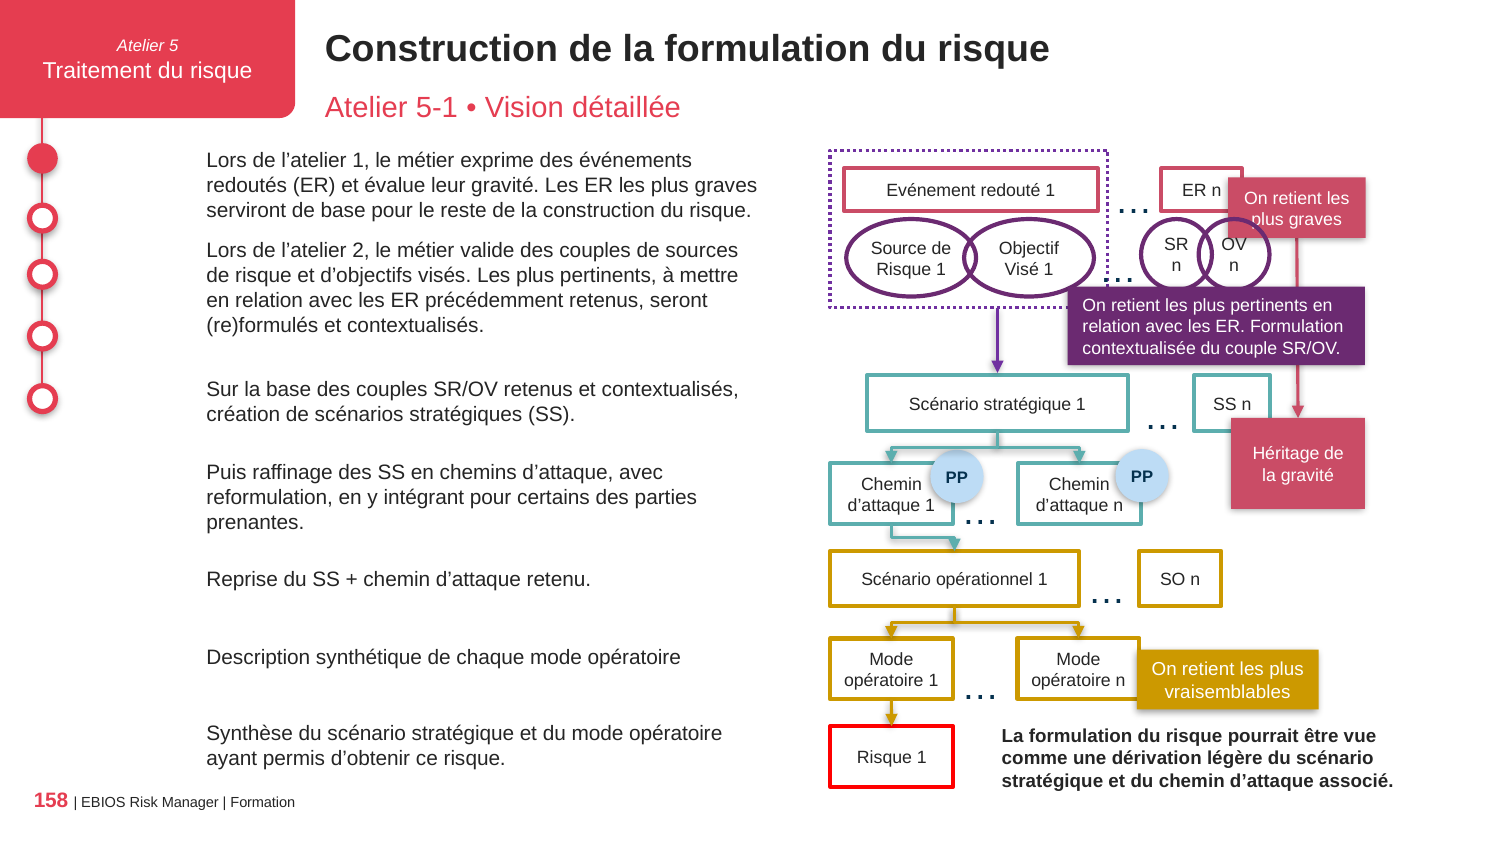

Construction de la formulation du risque
Atelier 5-1 • Vision détaillée
Lors de l’atelier 1, le métier exprime des événements redoutés (ER) et évalue leur gravité. Les ER les plus graves serviront de base pour le reste de la construction du risque.

Evénement redouté 1
…
ER n
On retient les plus graves
Source de Risque 1
Objectif Visé 1
SR
n
OV
n
Lors de l’atelier 2, le métier valide des couples de sources de risque et d’objectifs visés. Les plus pertinents, à mettre en relation avec les ER précédemment retenus, seront (re)formulés et contextualisés.
…
On retient les plus pertinents en relation avec les ER. Formulation contextualisée du couple SR/OV.
Scénario stratégique 1
Sur la base des couples SR/OV retenus et contextualisés, création de scénarios stratégiques (SS).
SS n
…
Héritage de
la gravité
PP
PP
Puis raffinage des SS en chemins d’attaque, avec reformulation, en y intégrant pour certains des parties prenantes.
Chemin d’attaque 1
Chemin d’attaque n
…
Scénario opérationnel 1
SO n
…
Reprise du SS + chemin d’attaque retenu.
Mode opératoire n
Mode opératoire 1
Description synthétique de chaque mode opératoire
On retient les plus vraisemblables
…
Synthèse du scénario stratégique et du mode opératoire ayant permis d’obtenir ce risque.
La formulation du risque pourrait être vue comme une dérivation légère du scénario stratégique et du chemin d’attaque associé.
Risque 1